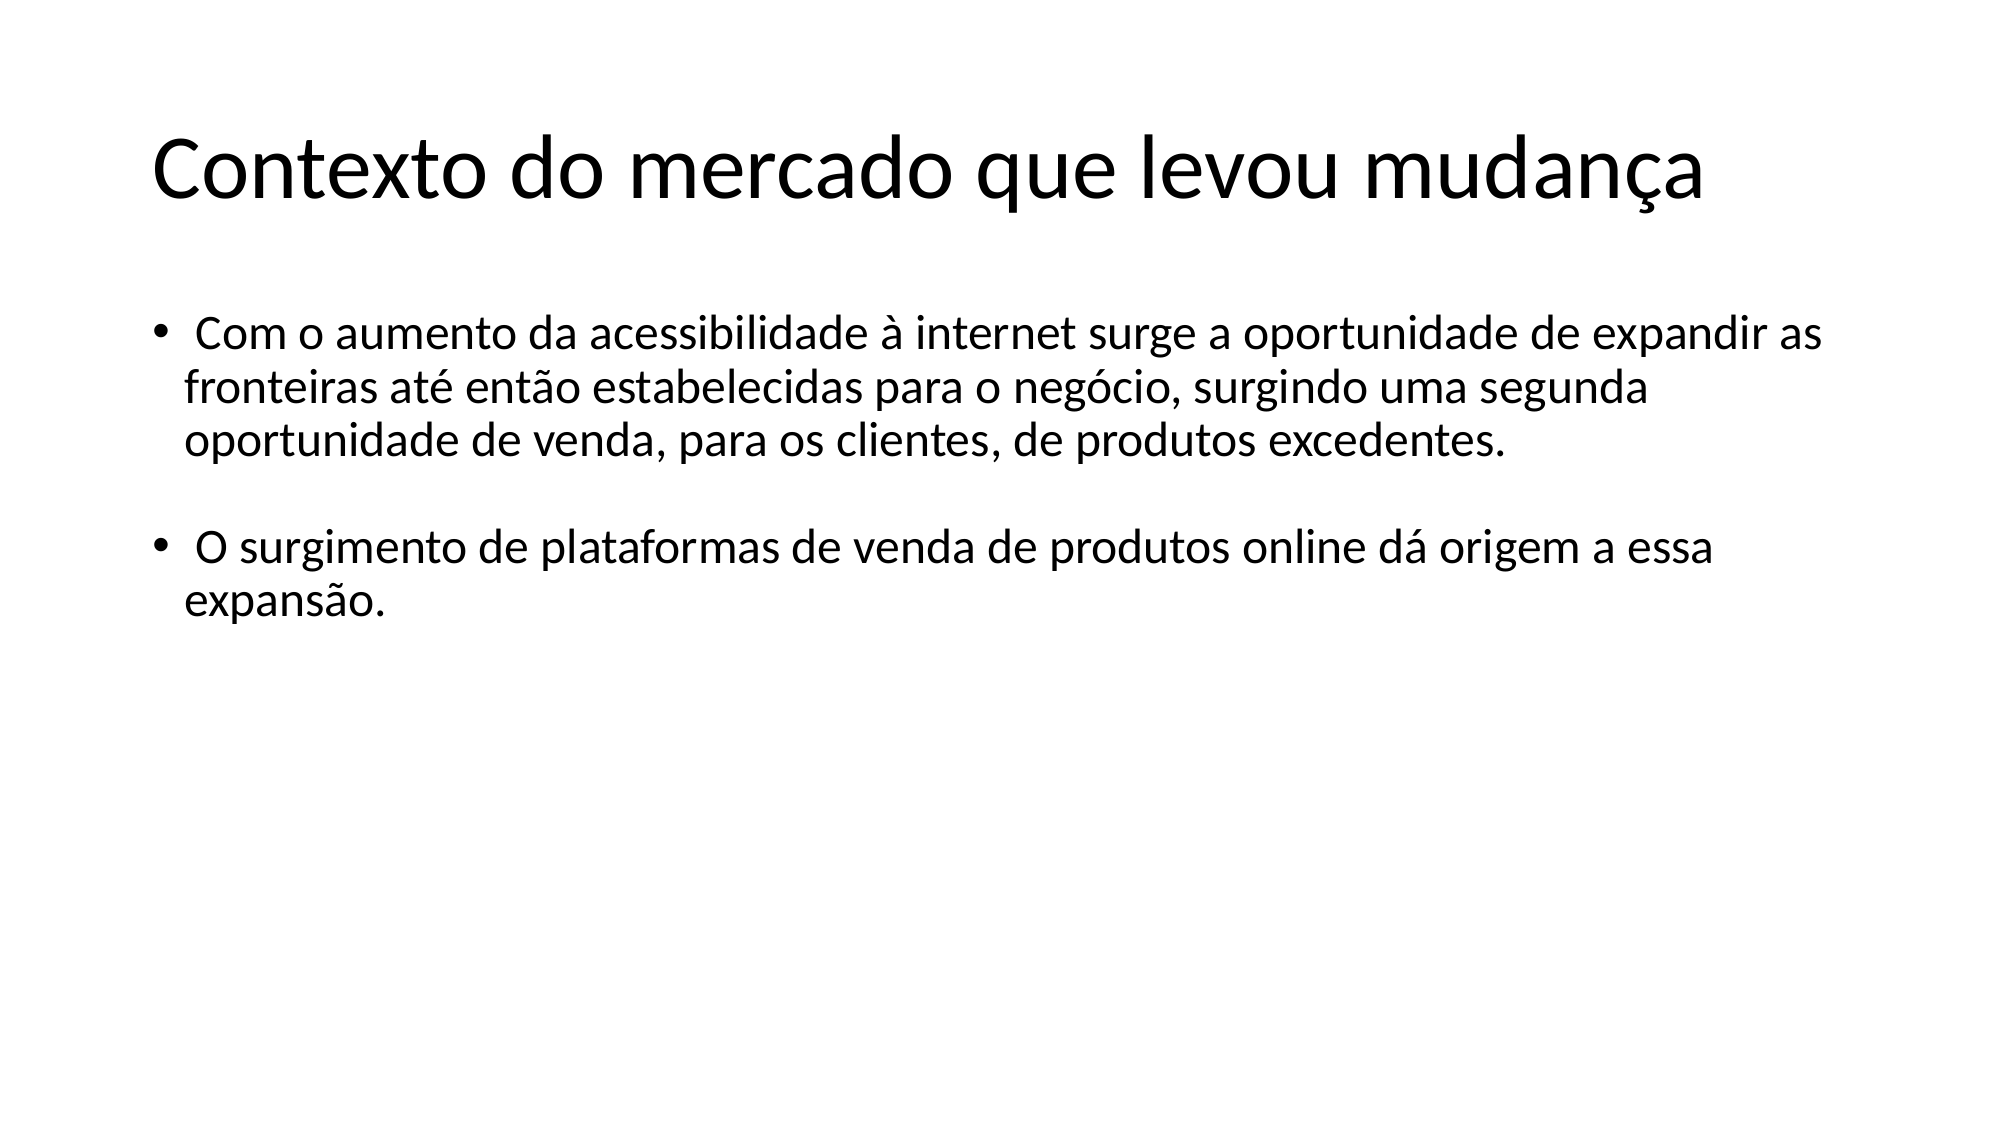

# Contexto do mercado que levou mudança
 Com o aumento da acessibilidade à internet surge a oportunidade de expandir as fronteiras até então estabelecidas para o negócio, surgindo uma segunda oportunidade de venda, para os clientes, de produtos excedentes.

 O surgimento de plataformas de venda de produtos online dá origem a essa expansão.